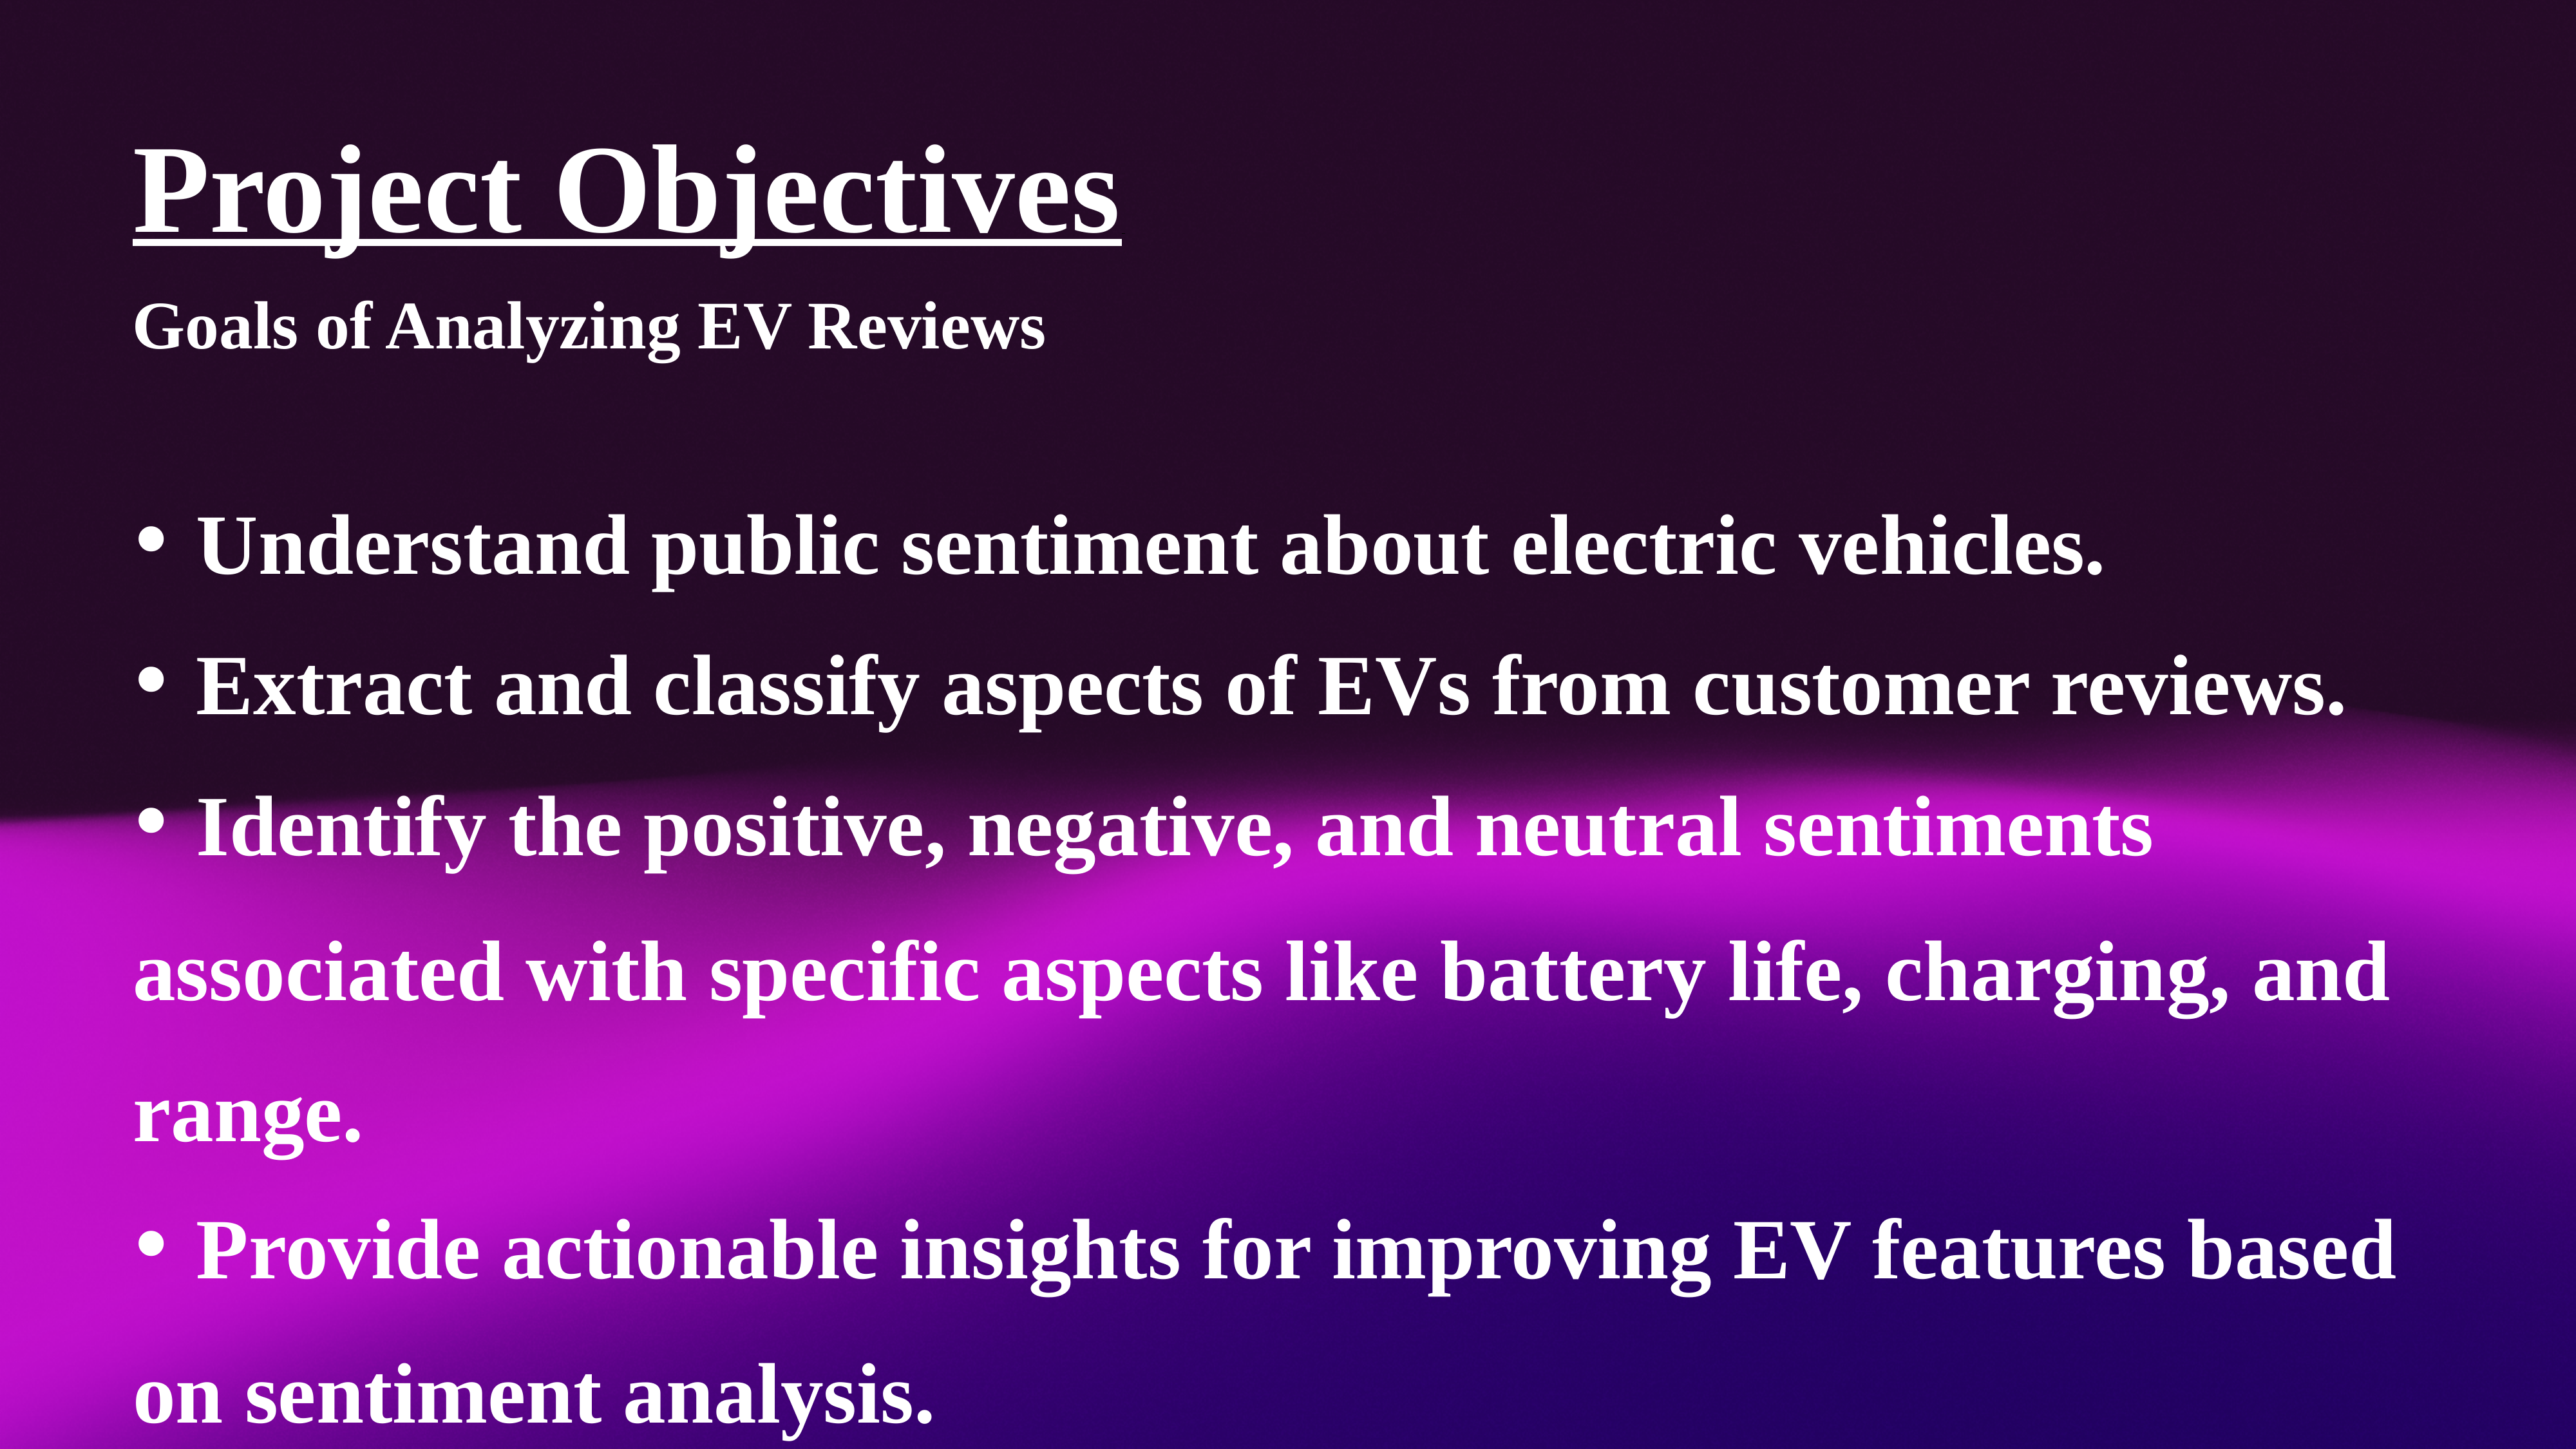

# Project Objectives
Goals of Analyzing EV Reviews
• Understand public sentiment about electric vehicles.
• Extract and classify aspects of EVs from customer reviews.
• Identify the positive, negative, and neutral sentiments associated with specific aspects like battery life, charging, and range.
• Provide actionable insights for improving EV features based on sentiment analysis.